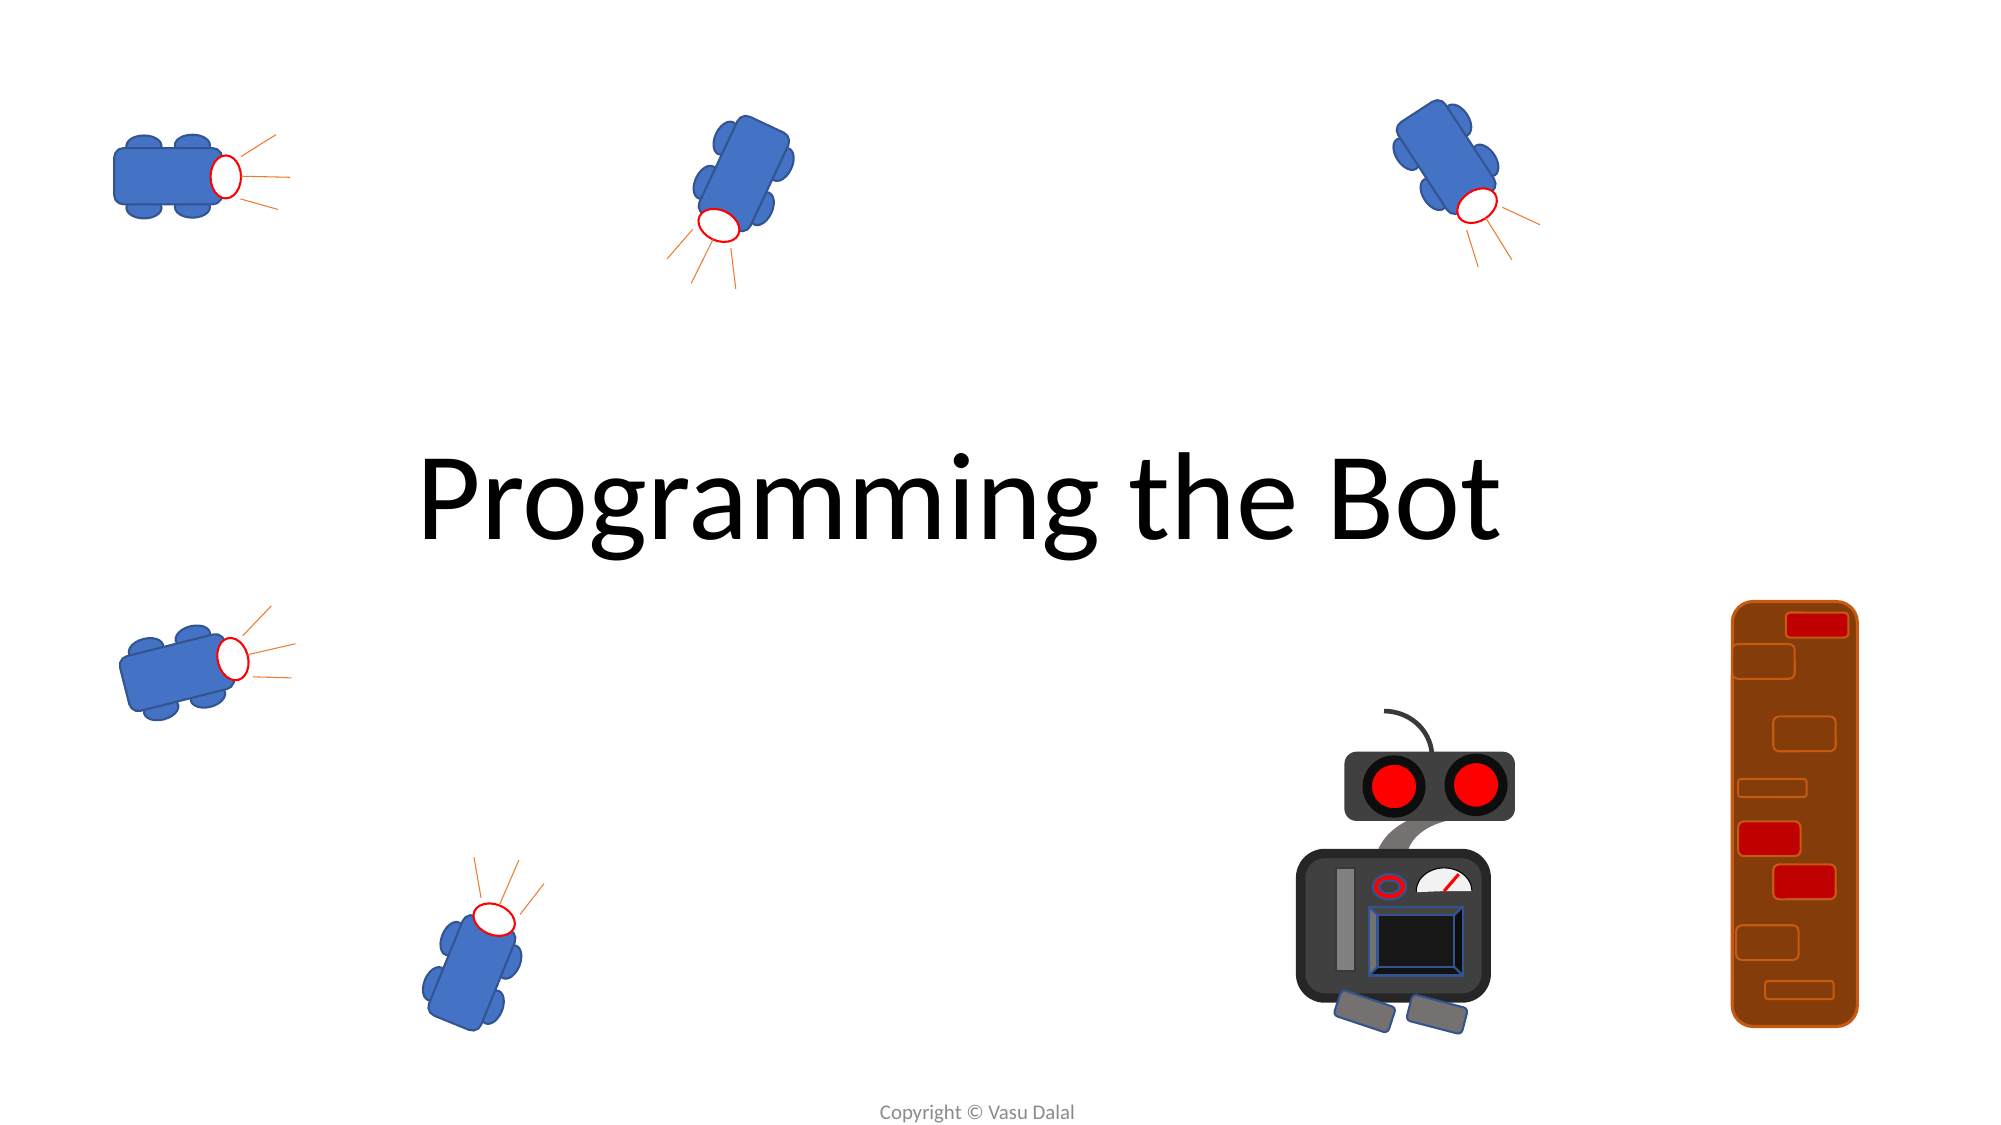

# Programming the Bot

Copyright © Vasu Dalal